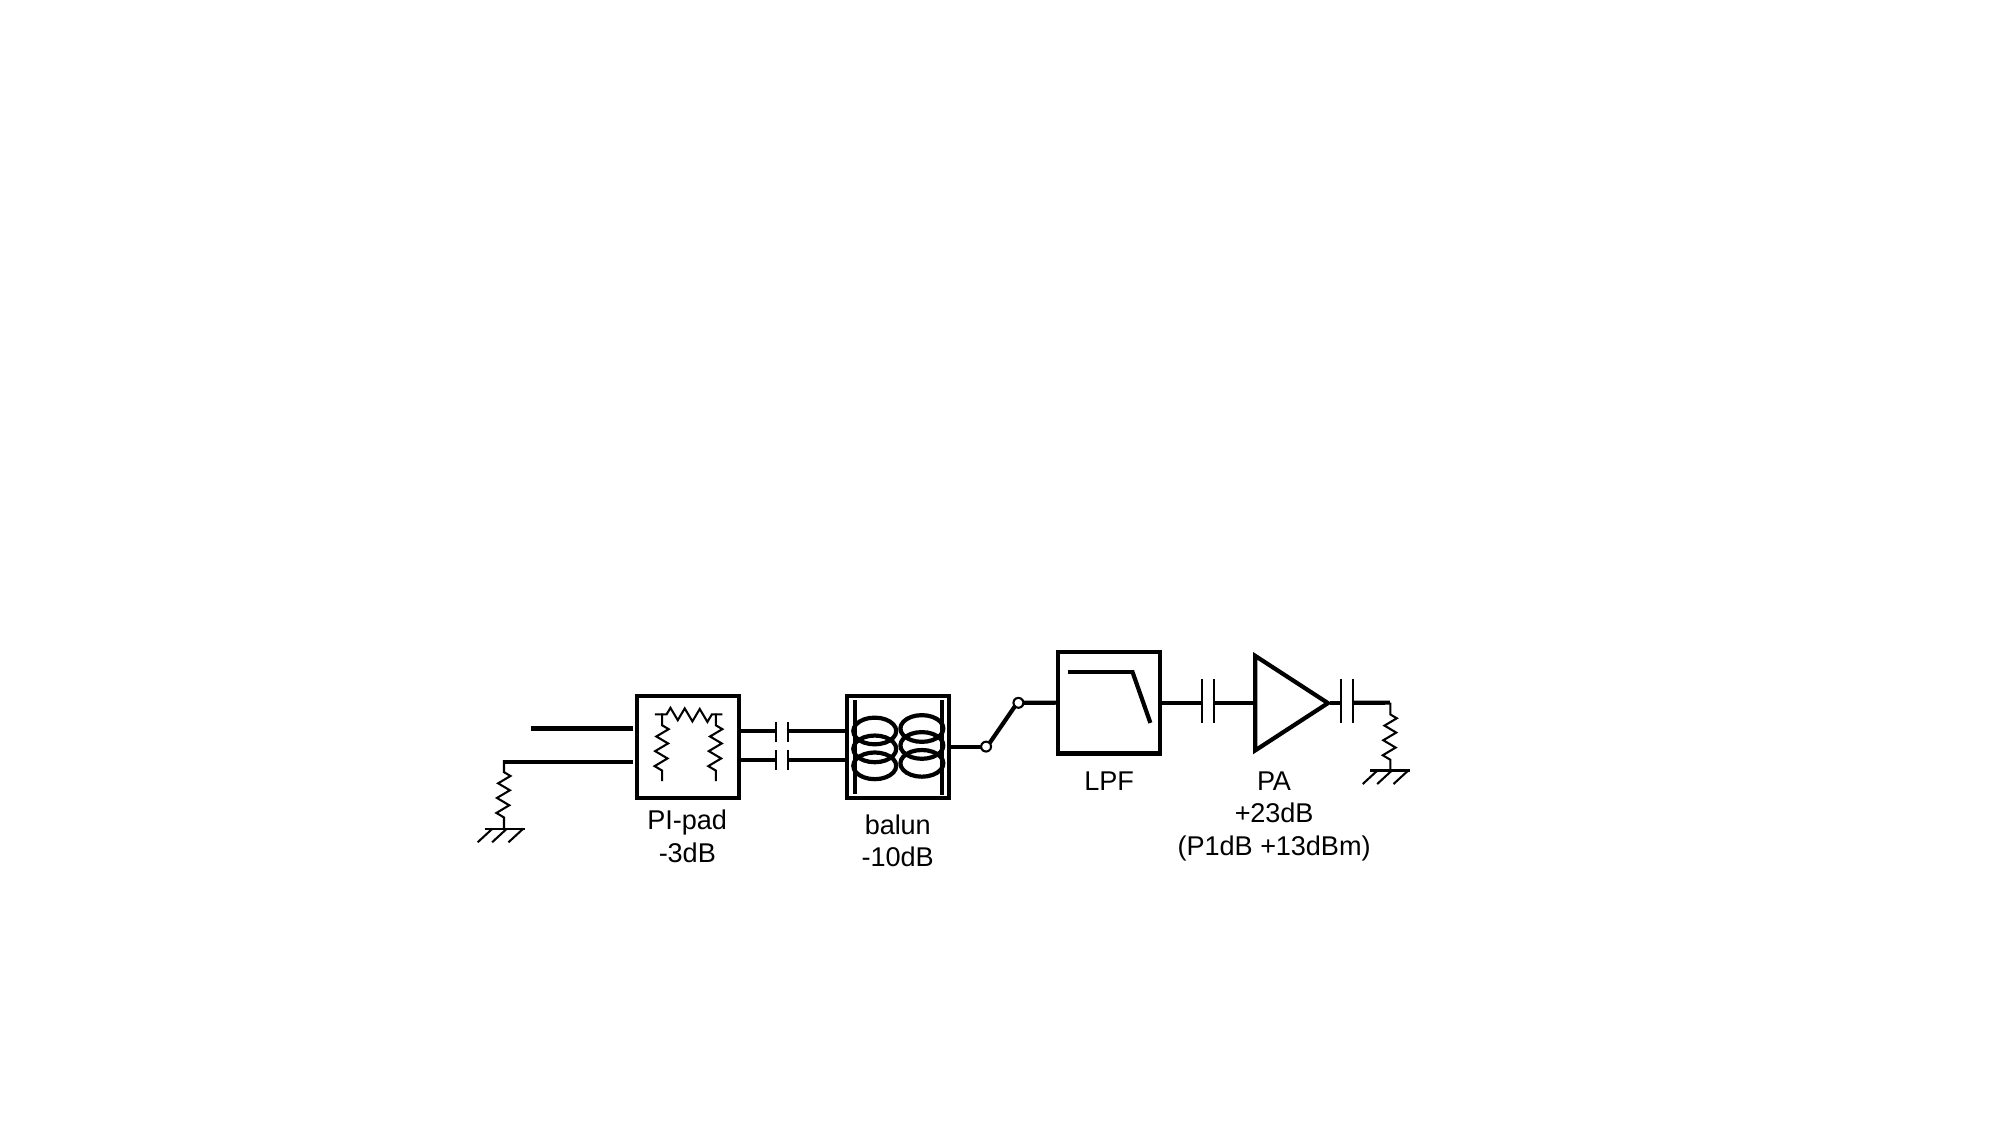

LPF
PA
+23dB
(P1dB +13dBm)

PI-pad
-3dB
balun
-10dB